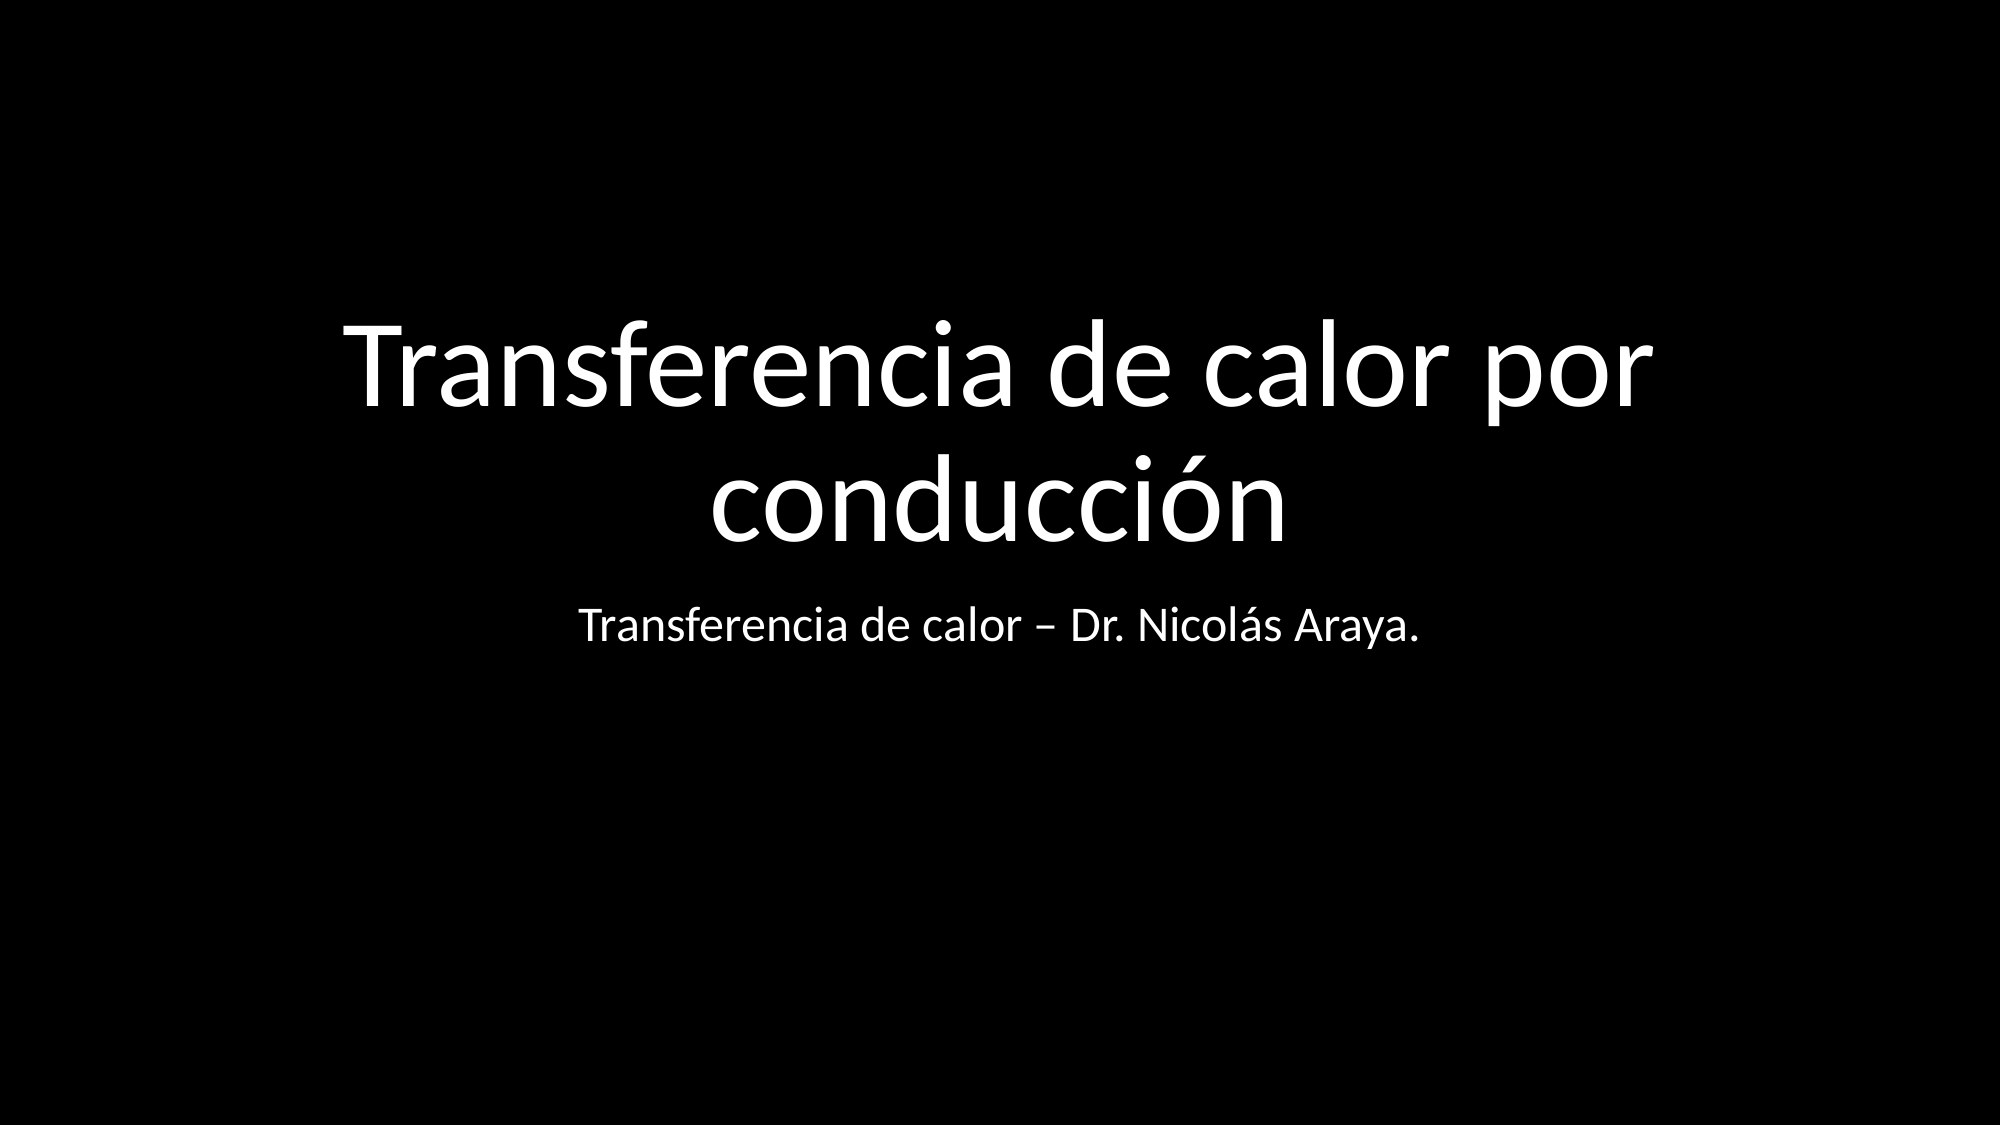

# Transferencia de calor por conducción
Transferencia de calor – Dr. Nicolás Araya.